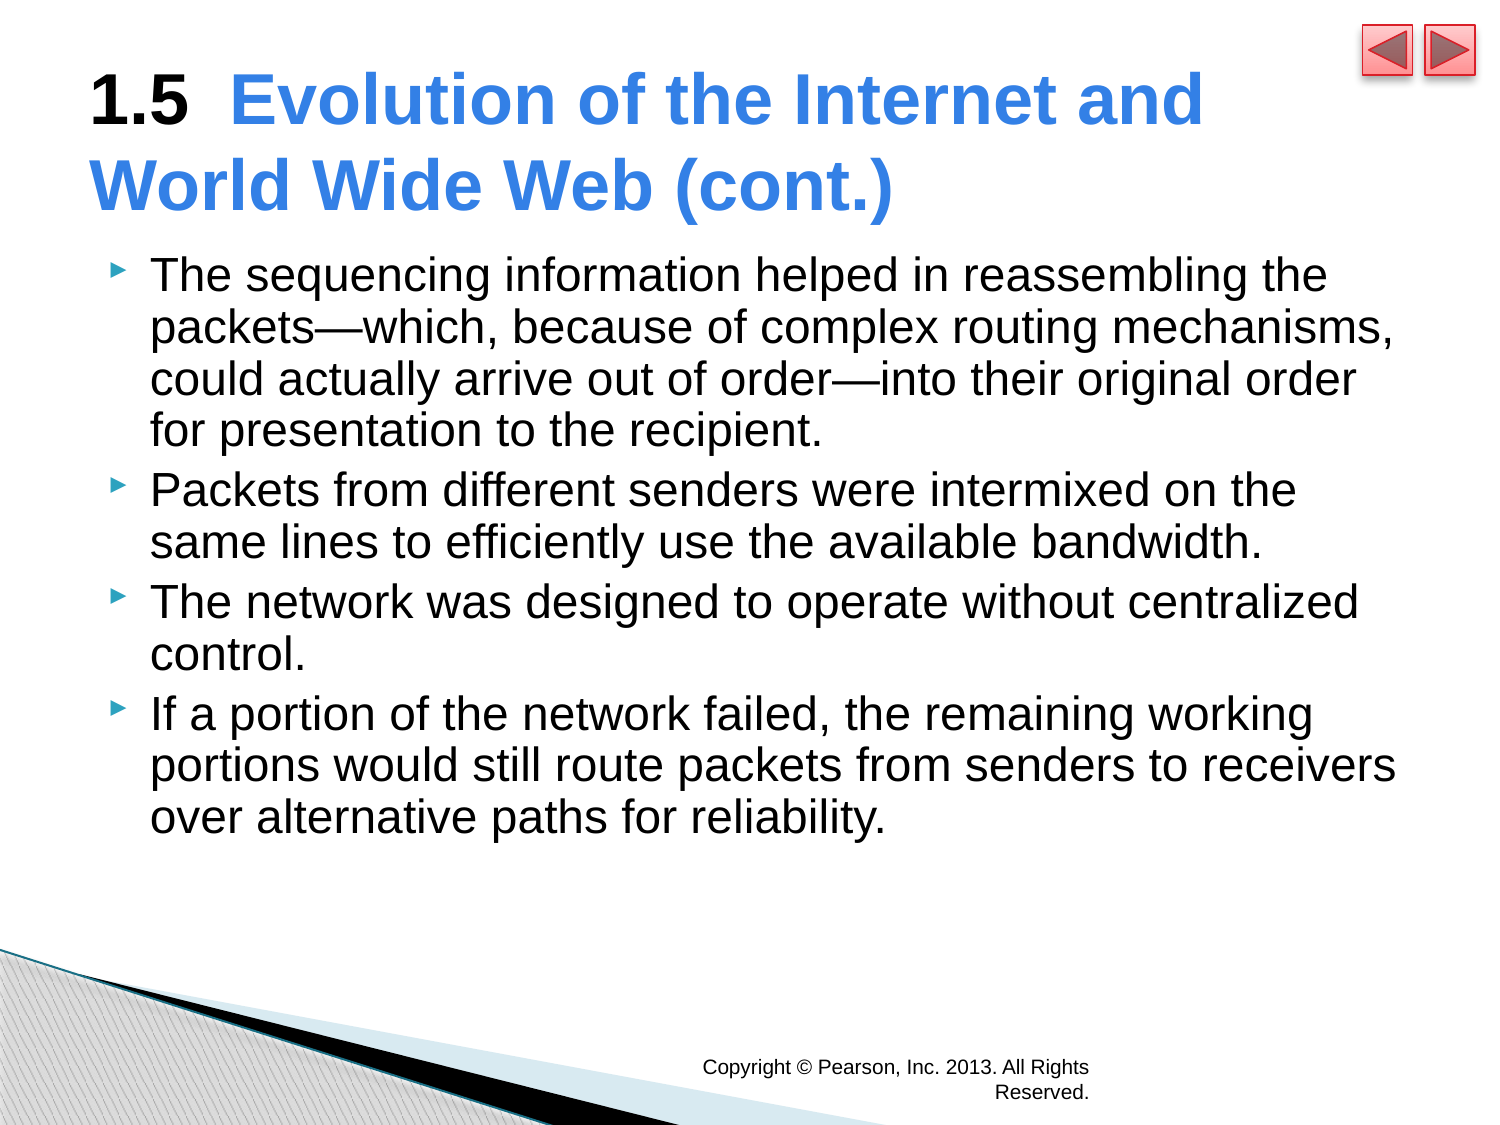

# 1.5  Evolution of the Internet and World Wide Web (cont.)
The sequencing information helped in reassembling the packets—which, because of complex routing mechanisms, could actually arrive out of order—into their original order for presentation to the recipient.
Packets from different senders were intermixed on the same lines to efficiently use the available bandwidth.
The network was designed to operate without centralized control.
If a portion of the network failed, the remaining working portions would still route packets from senders to receivers over alternative paths for reliability.
Copyright © Pearson, Inc. 2013. All Rights Reserved.